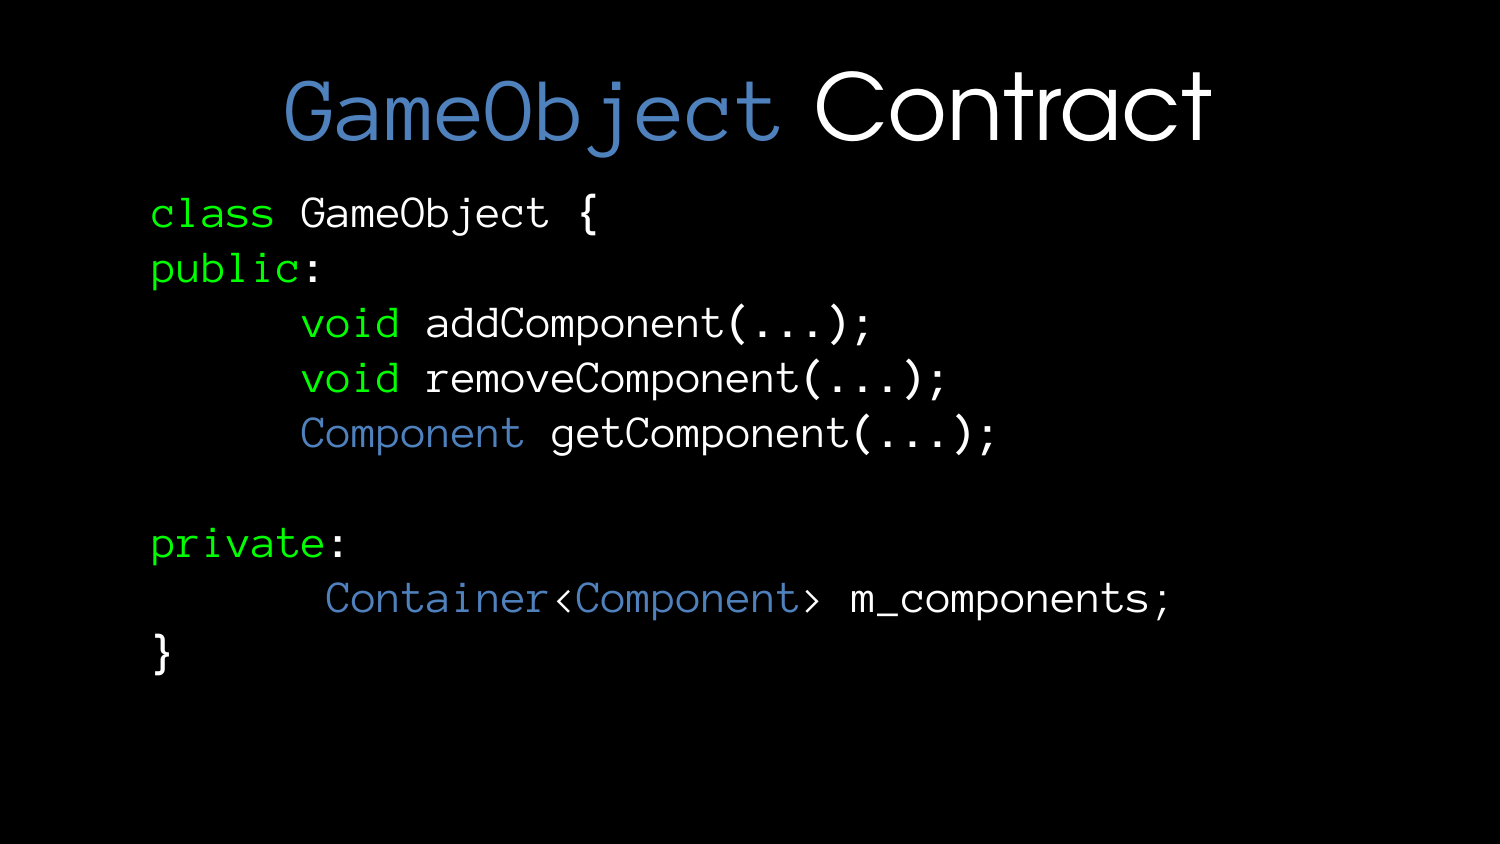

# GameObject Contract
class GameObject {
public:
	void addComponent(...);
	void removeComponent(...);
	Component getComponent(...);

private:
	 Container<Component> m_components;
}